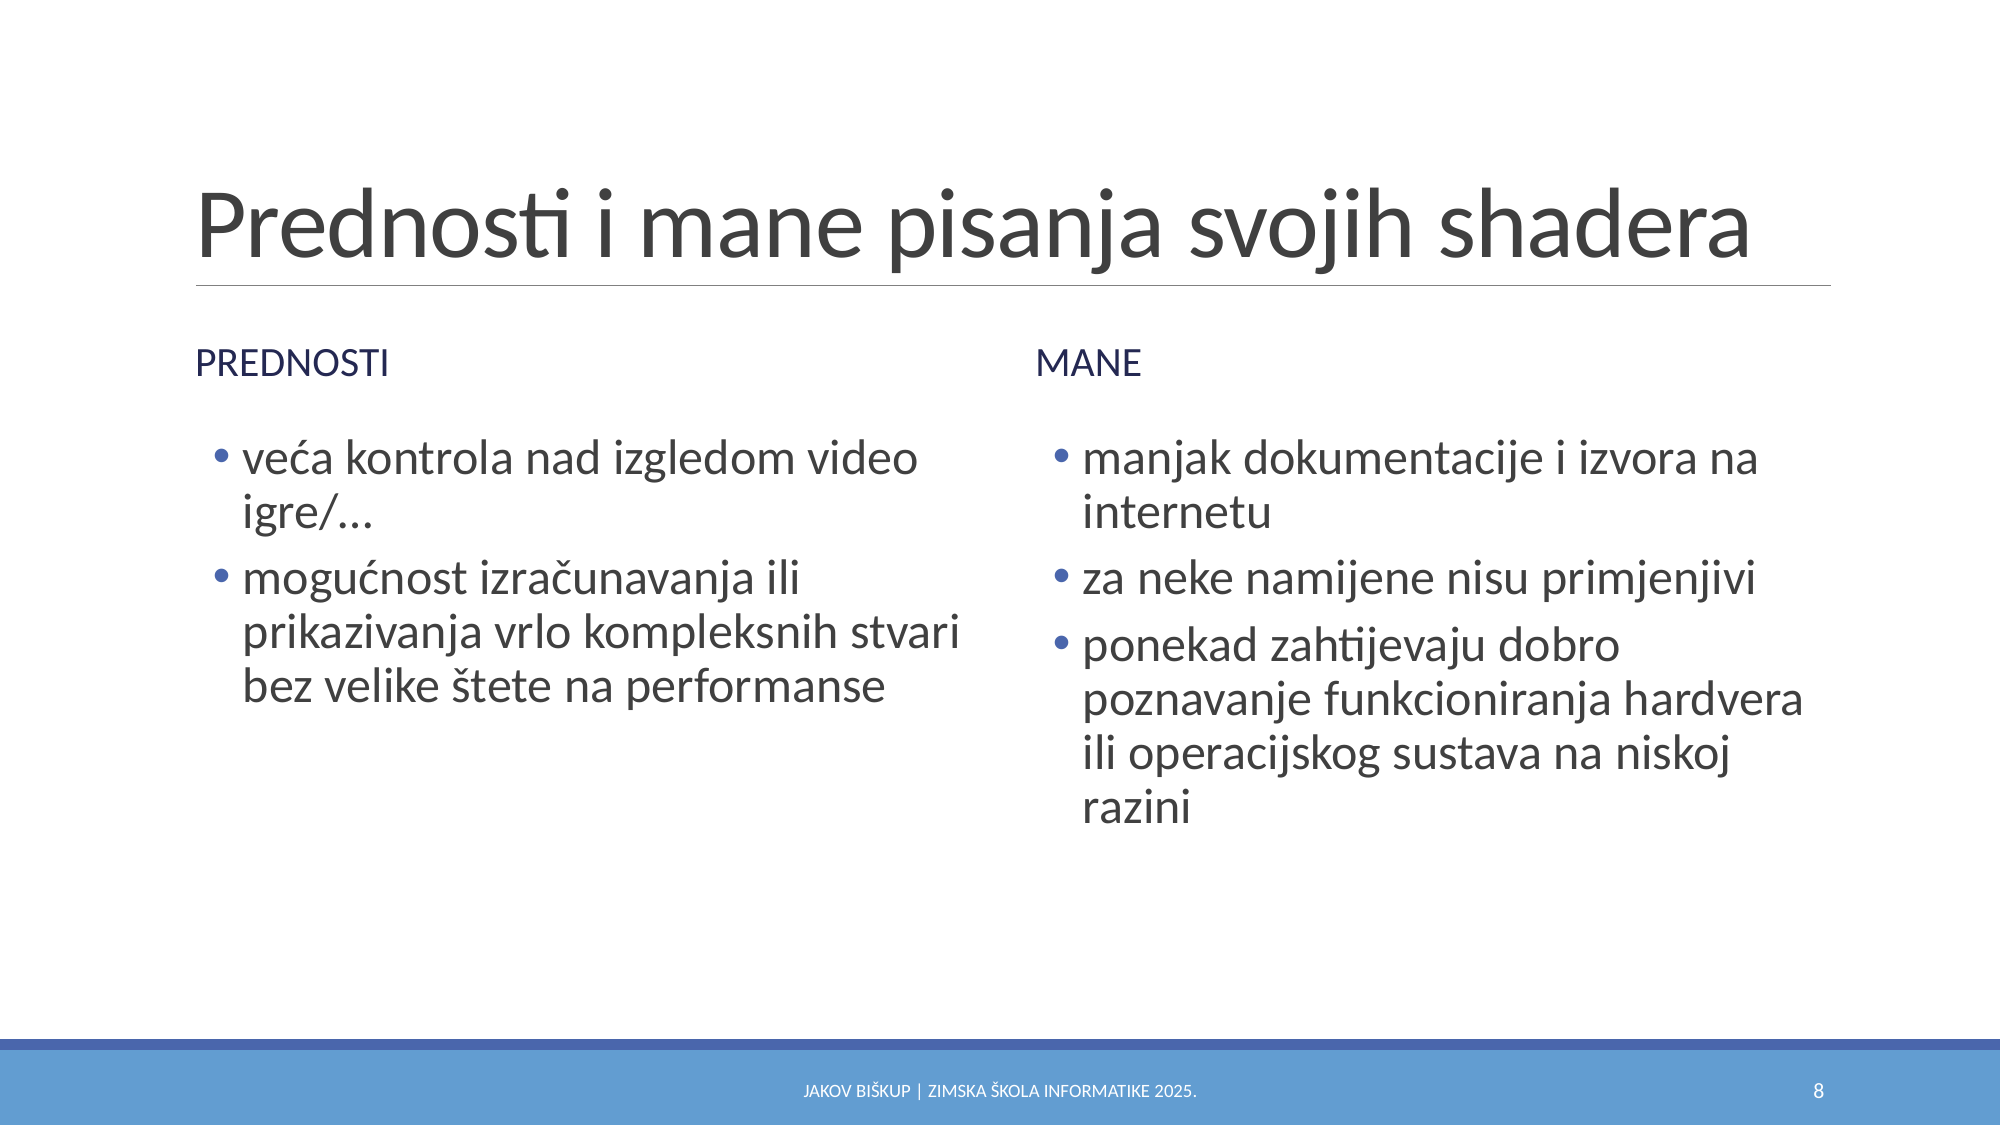

# Prednosti i mane pisanja svojih shadera
Prednosti
mane
veća kontrola nad izgledom video igre/…
mogućnost izračunavanja ili prikazivanja vrlo kompleksnih stvari bez velike štete na performanse

manjak dokumentacije i izvora na internetu
za neke namijene nisu primjenjivi
ponekad zahtijevaju dobro poznavanje funkcioniranja hardvera ili operacijskog sustava na niskoj razini
Jakov Biškup | Zimska škola informatike 2025.
8